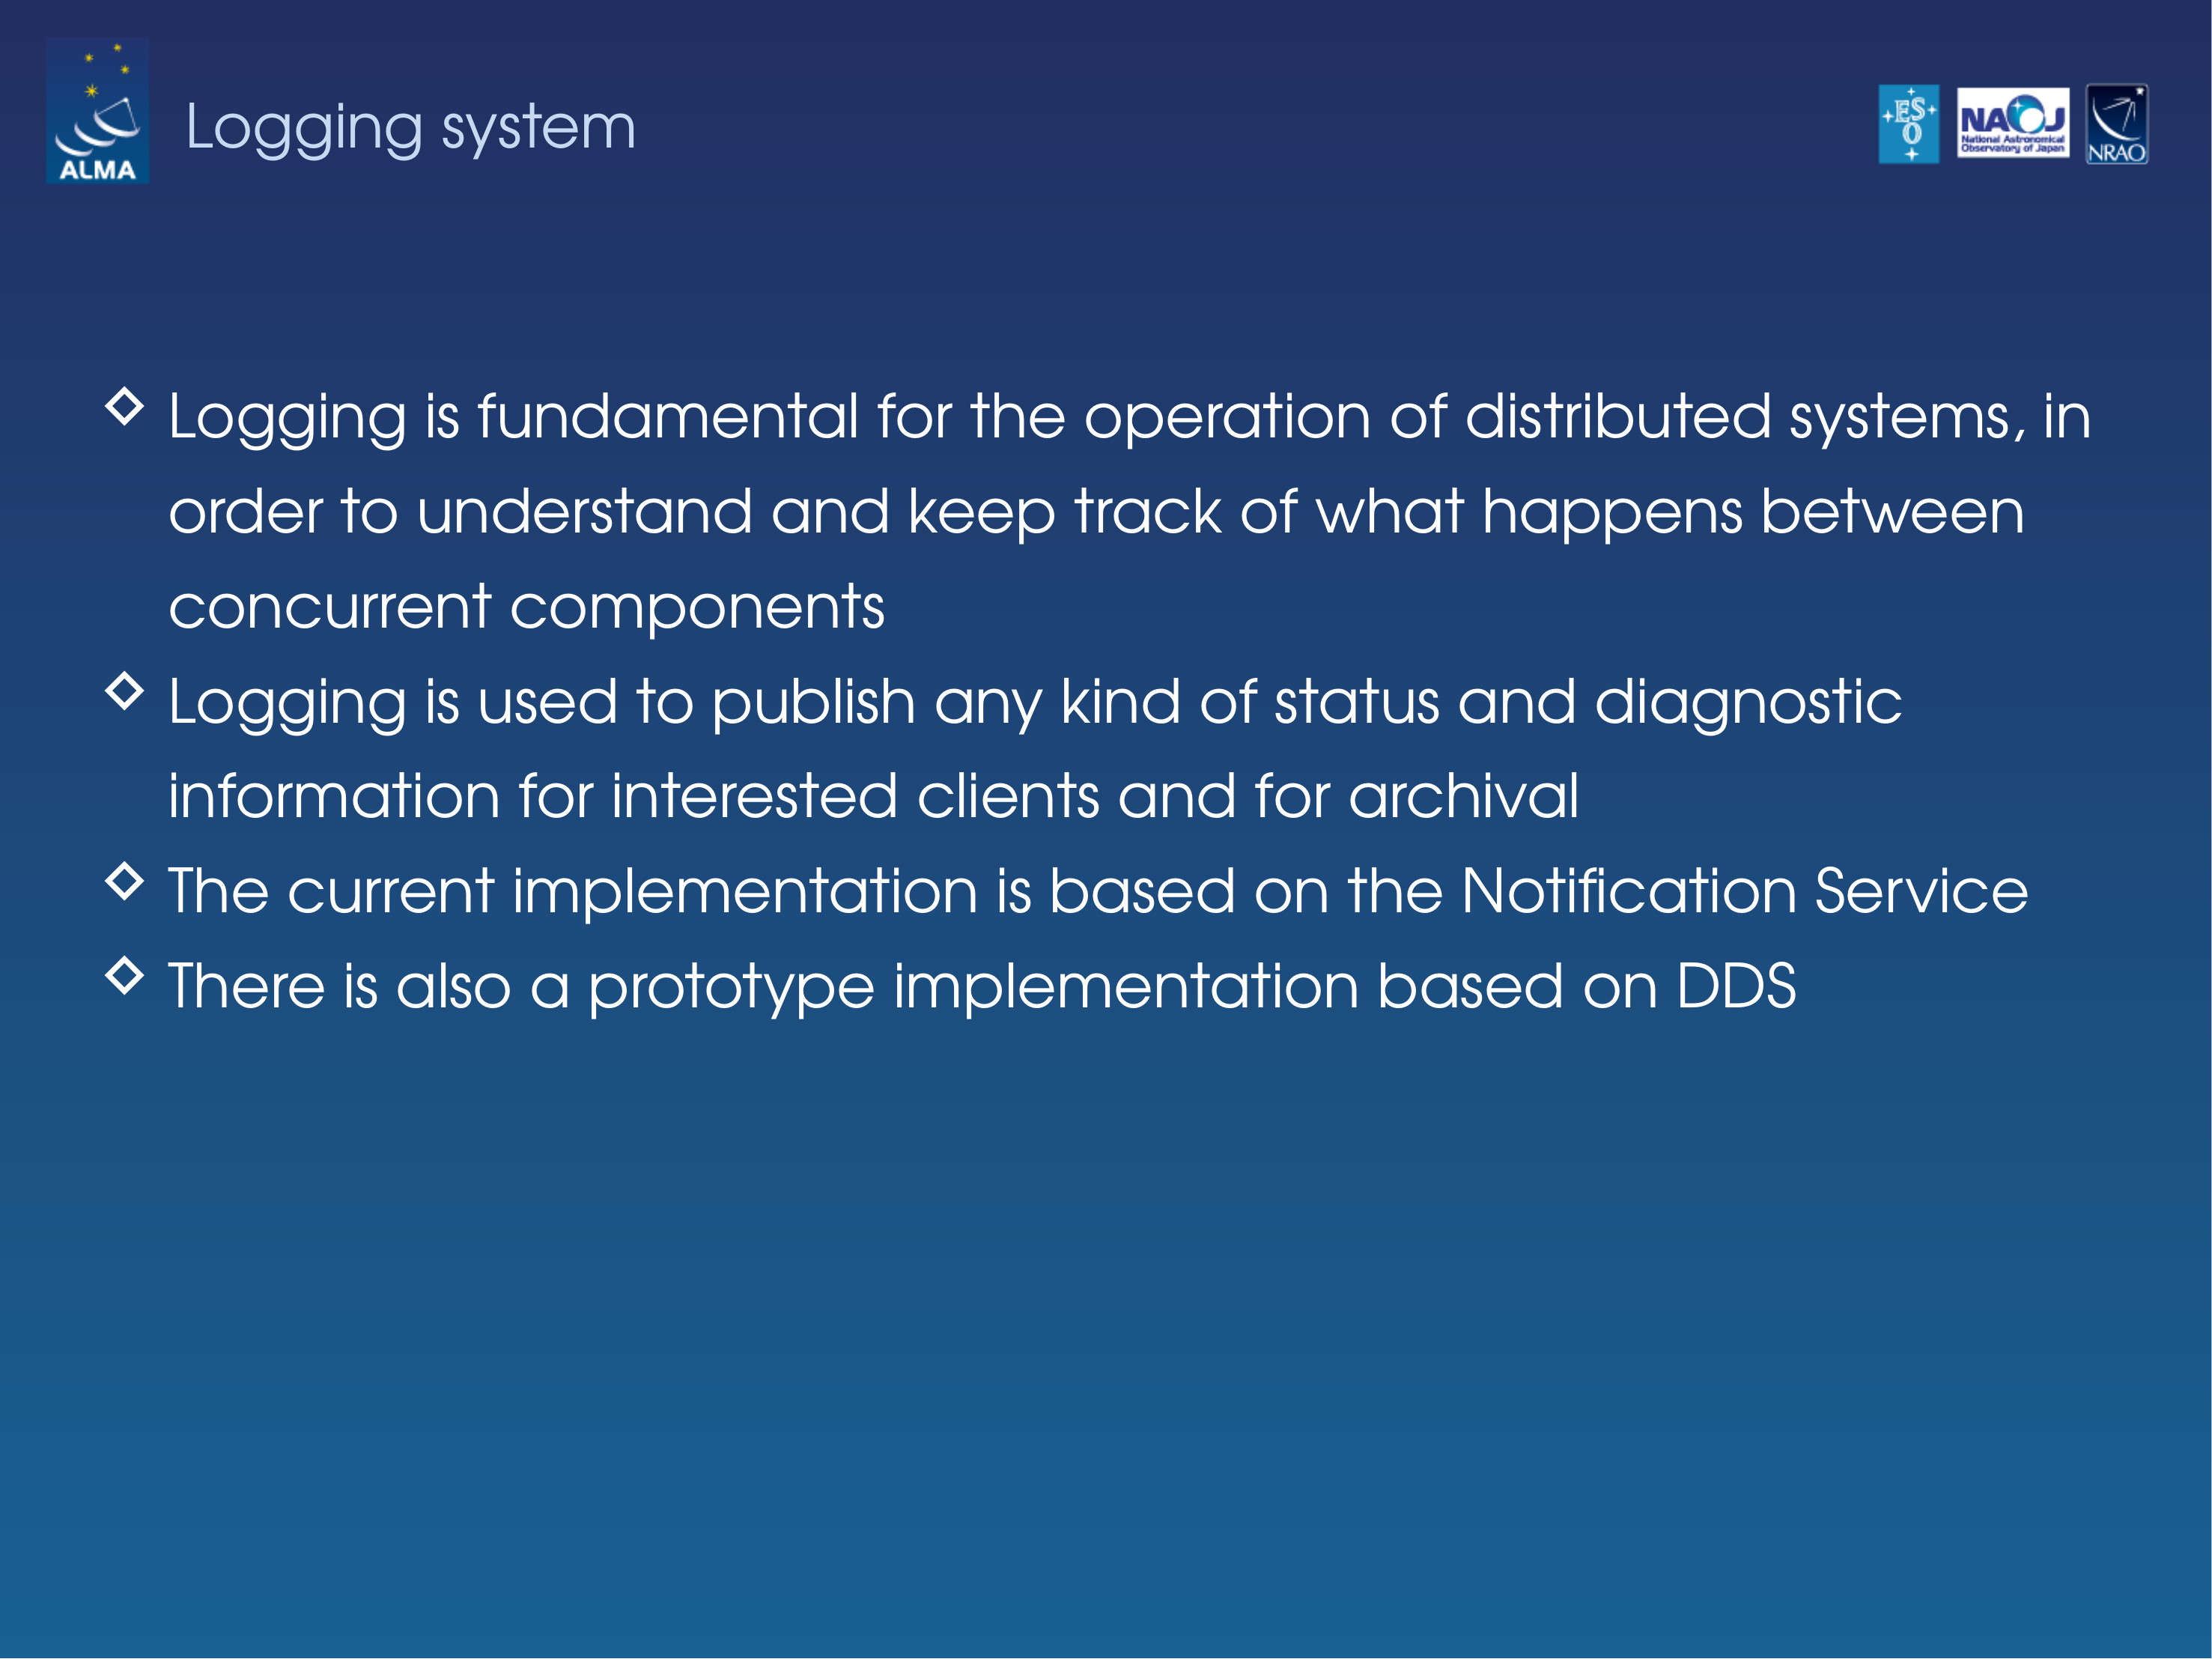

# Logging system
Logging is fundamental for the operation of distributed systems, in order to understand and keep track of what happens between concurrent components
Logging is used to publish any kind of status and diagnostic information for interested clients and for archival
The current implementation is based on the Notification Service
There is also a prototype implementation based on DDS